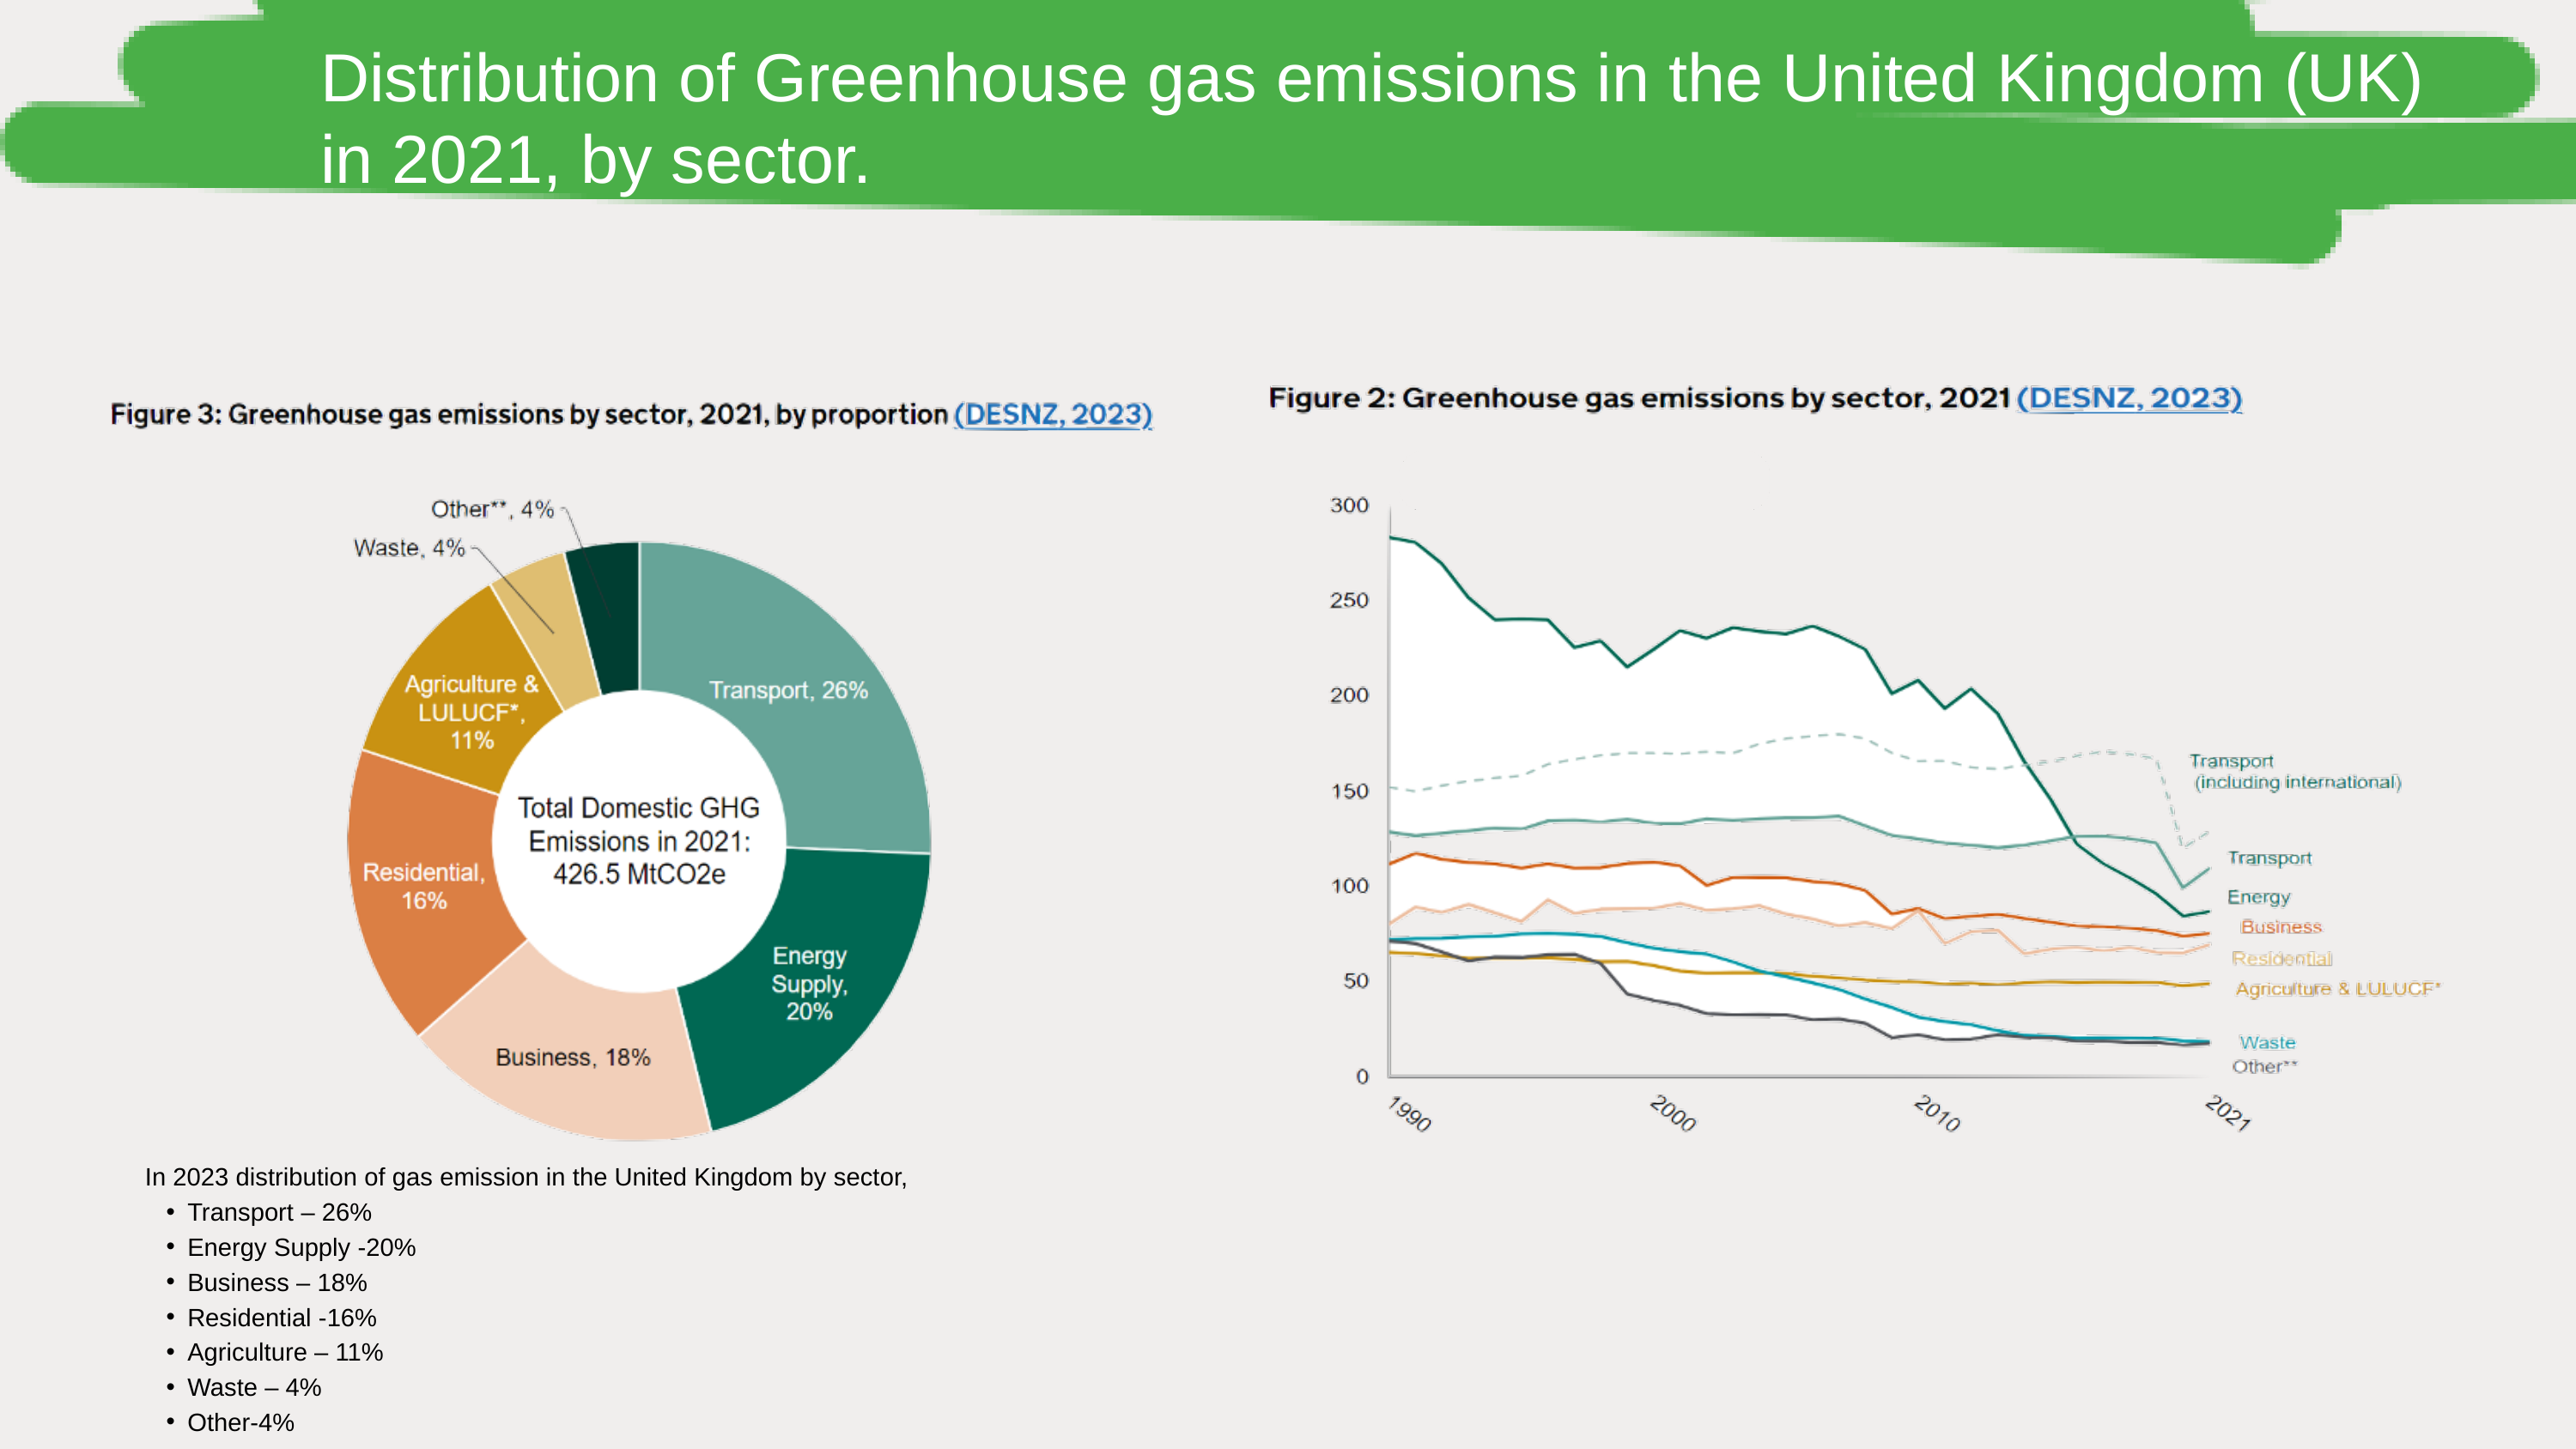

Distribution of Greenhouse gas emissions in the United Kingdom (UK) in 2021, by sector.

In 2023 distribution of gas emission in the United Kingdom by sector,
Transport – 26%
Energy Supply -20%
Business – 18%
Residential -16%
Agriculture – 11%
Waste – 4%
Other-4%